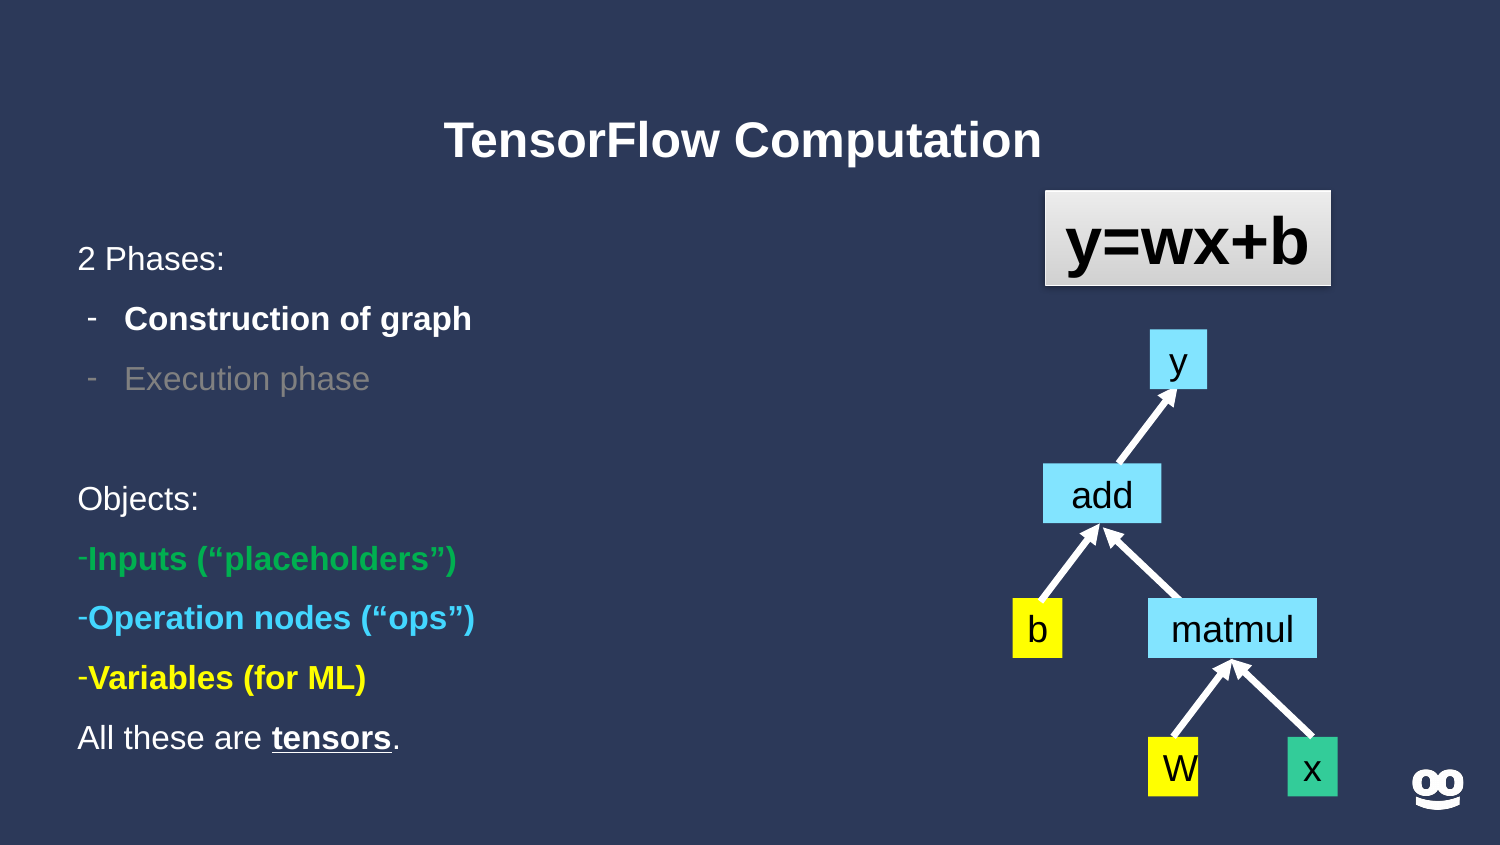

# TensorFlow Computation
y=wx+b
2 Phases:
Construction of graph
Execution phase

Objects:
Inputs (“placeholders”)
Operation nodes (“ops”)
Variables (for ML)
All these are tensors.

y
add
b
matmul
W
x